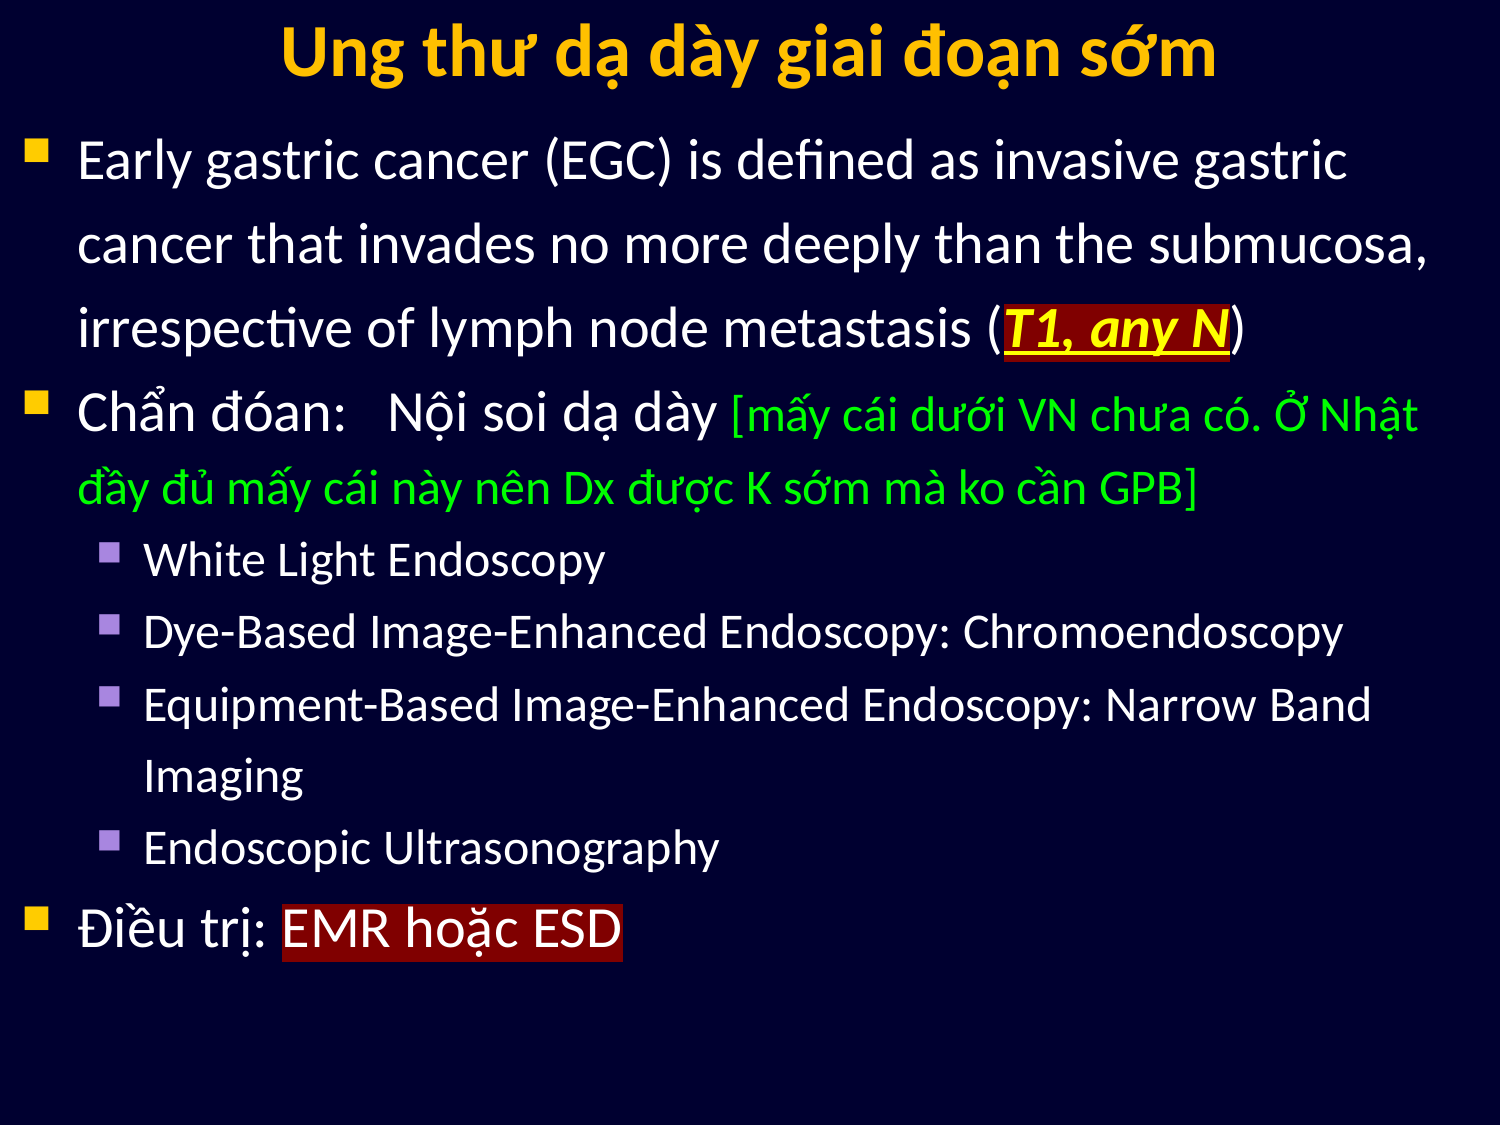

# Ung thư dạ dày giai đoạn sớm
Early gastric cancer (EGC) is defined as invasive gastric cancer that invades no more deeply than the submucosa, irrespective of lymph node metastasis (T1, any N)
Chẩn đóan:   Nội soi dạ dày [mấy cái dưới VN chưa có. Ở Nhật đầy đủ mấy cái này nên Dx được K sớm mà ko cần GPB]
White Light Endoscopy
Dye-Based Image-Enhanced Endoscopy: Chromoendoscopy
Equipment-Based Image-Enhanced Endoscopy: Narrow Band Imaging
Endoscopic Ultrasonography
Điều trị: EMR hoặc ESD